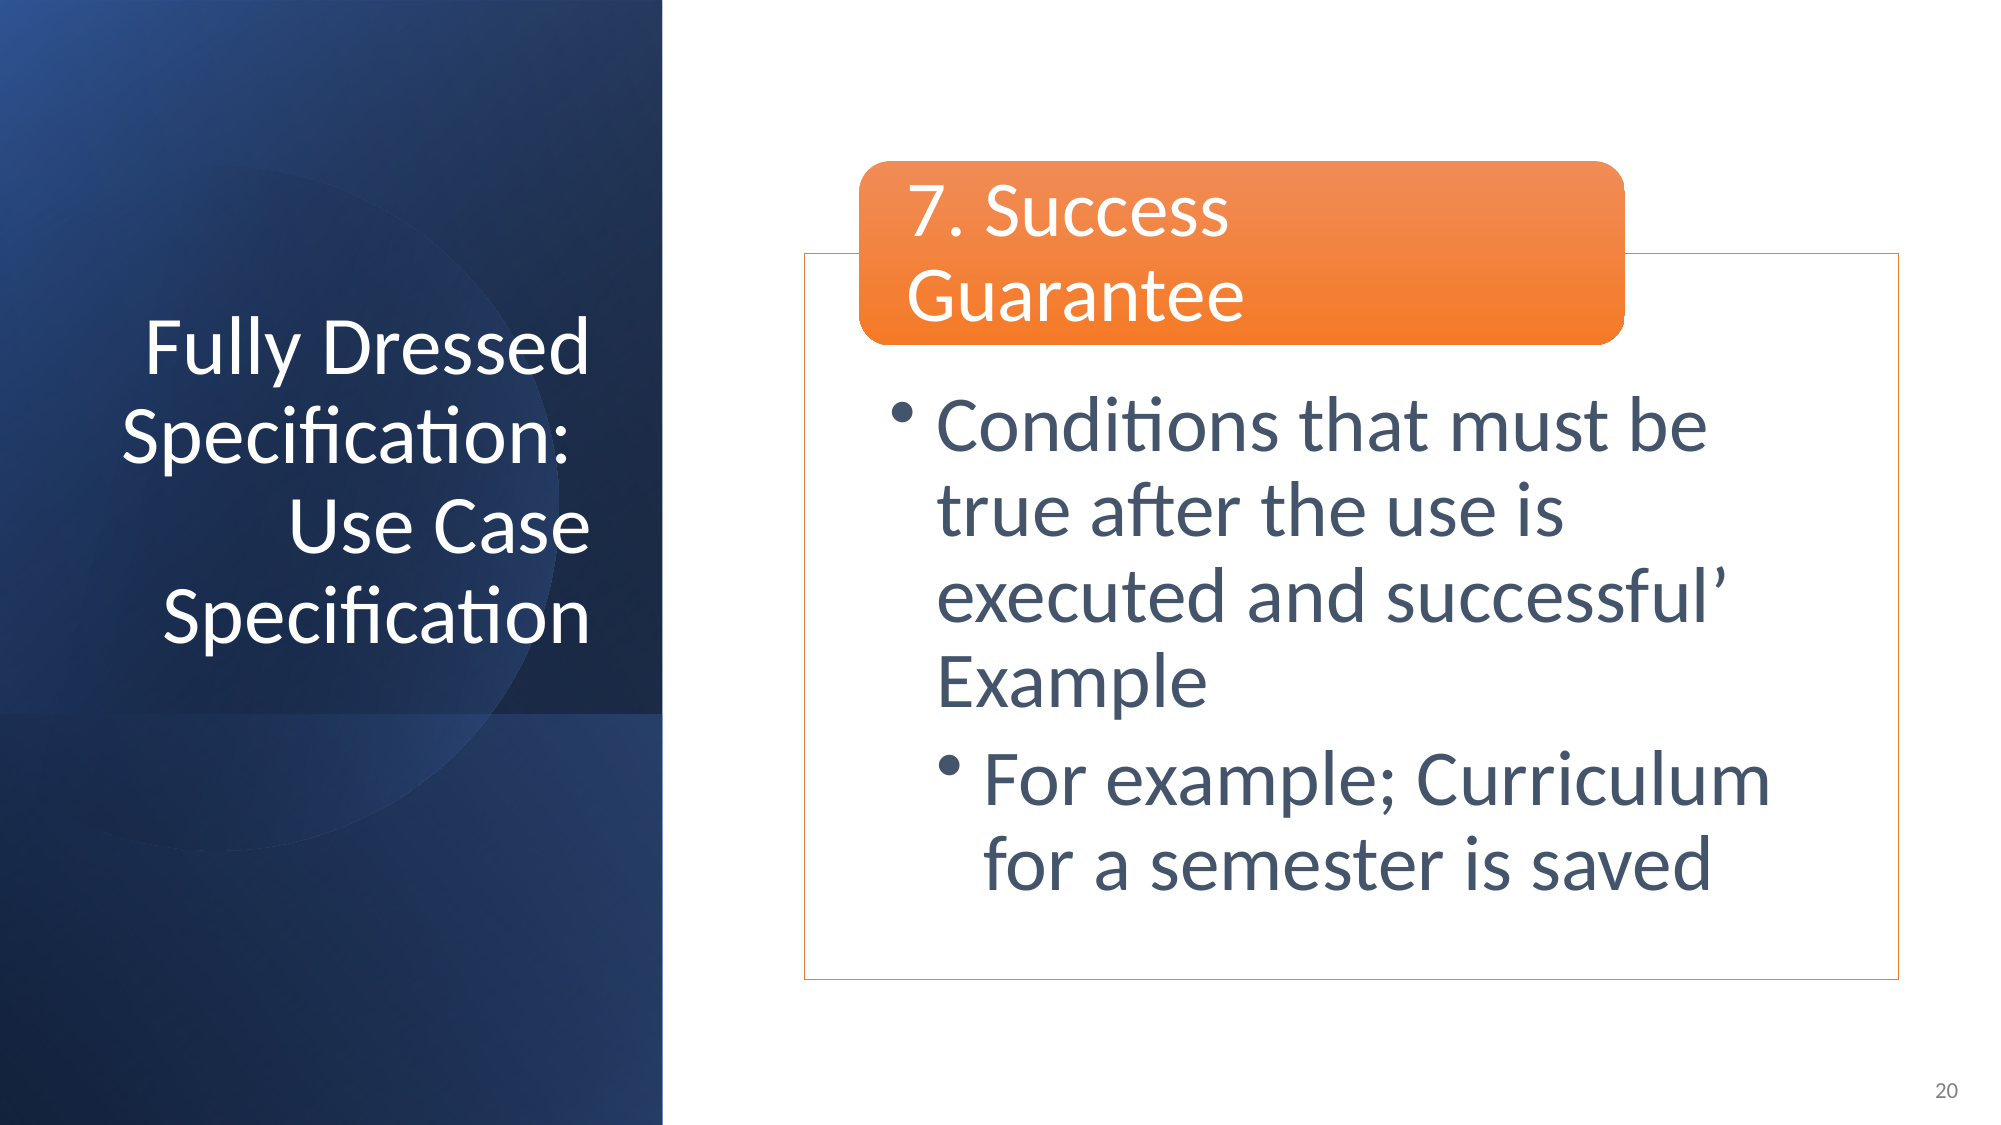

Conditions that must be true after the use is executed and successful’ Example
For example; Curriculum for a semester is saved
7. Success Guarantee

# Fully Dressed Specification: Use Case Specification

20